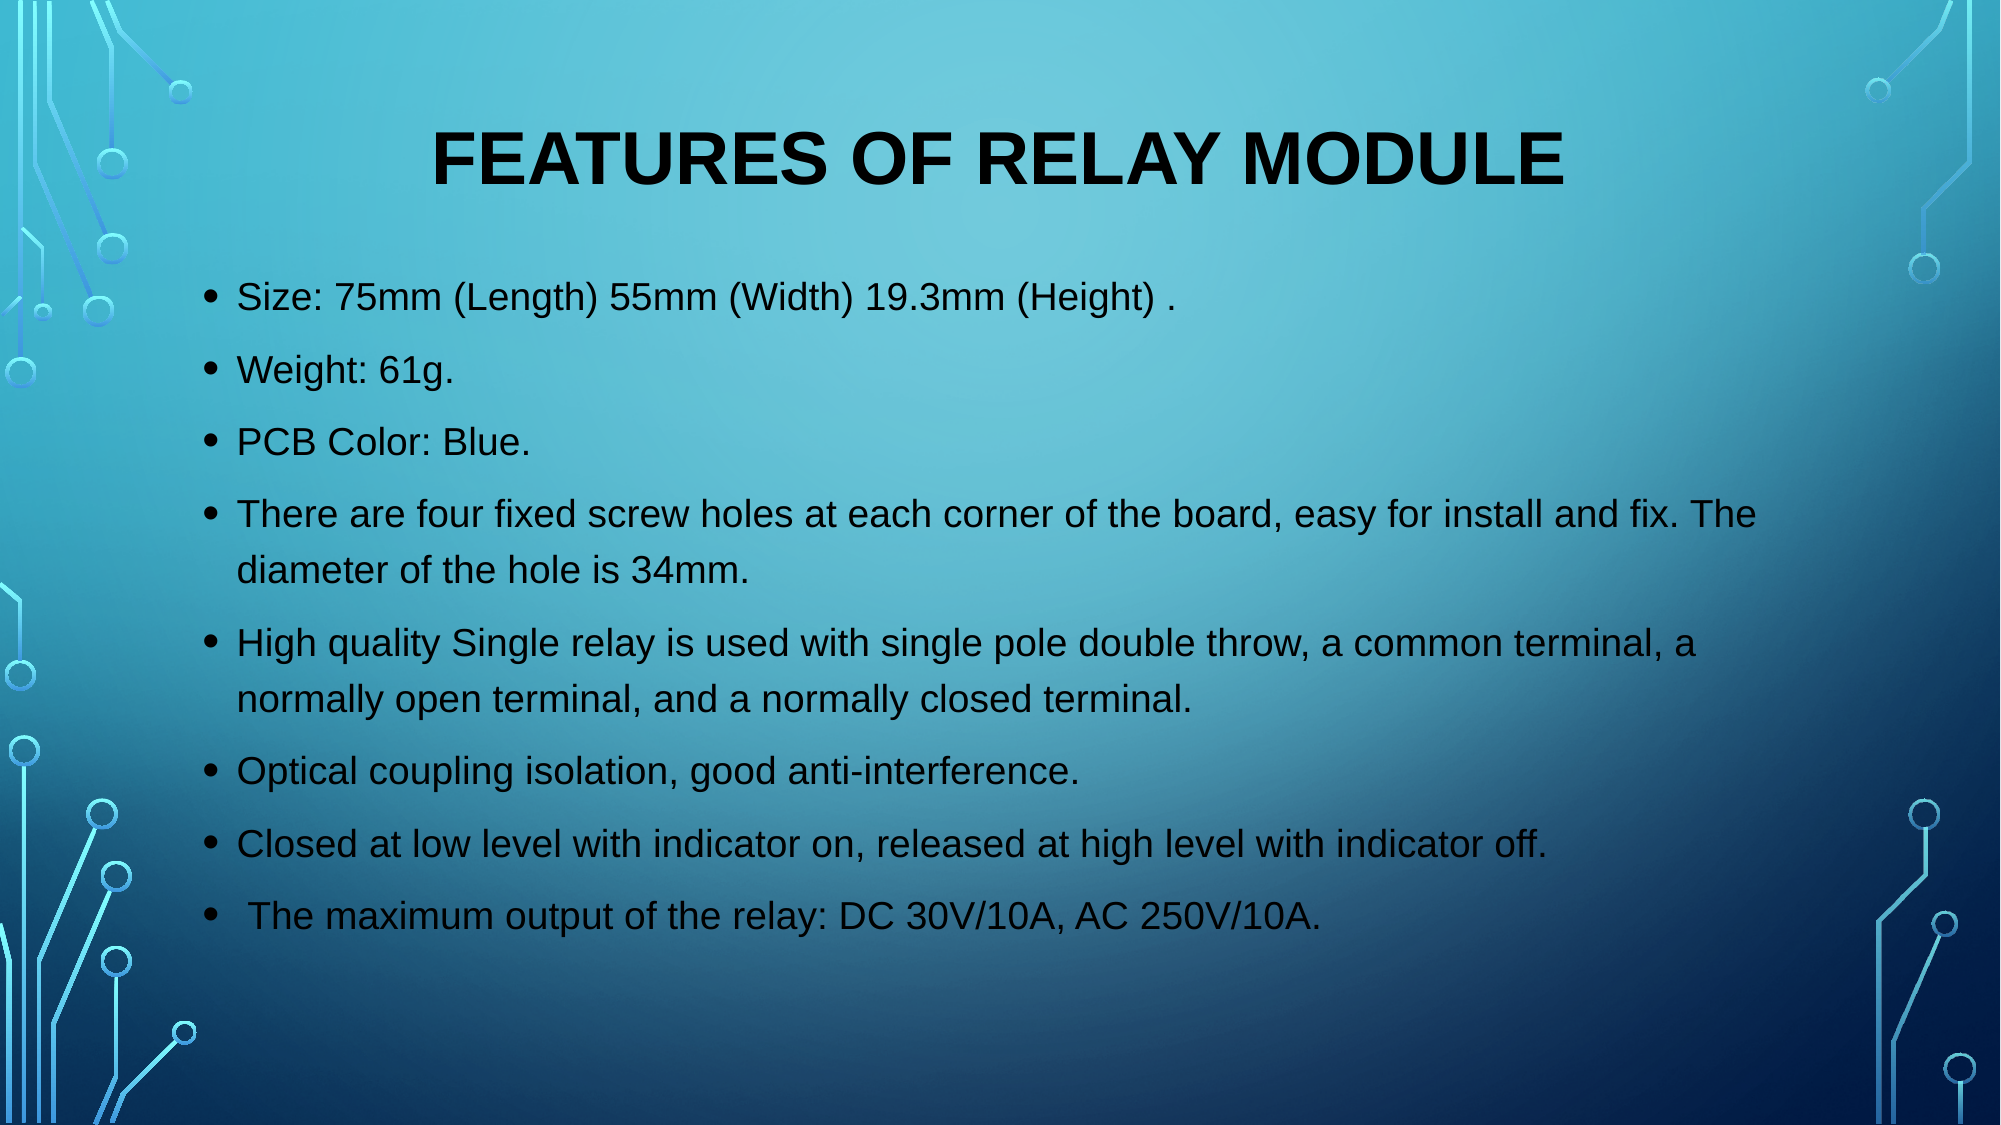

# Features of relay module
Size: 75mm (Length) 55mm (Width) 19.3mm (Height) .
Weight: 61g.
PCB Color: Blue.
There are four fixed screw holes at each corner of the board, easy for install and fix. The diameter of the hole is 34mm.
High quality Single relay is used with single pole double throw, a common terminal, a normally open terminal, and a normally closed terminal.
Optical coupling isolation, good anti-interference.
Closed at low level with indicator on, released at high level with indicator off.
 The maximum output of the relay: DC 30V/10A, AC 250V/10A.